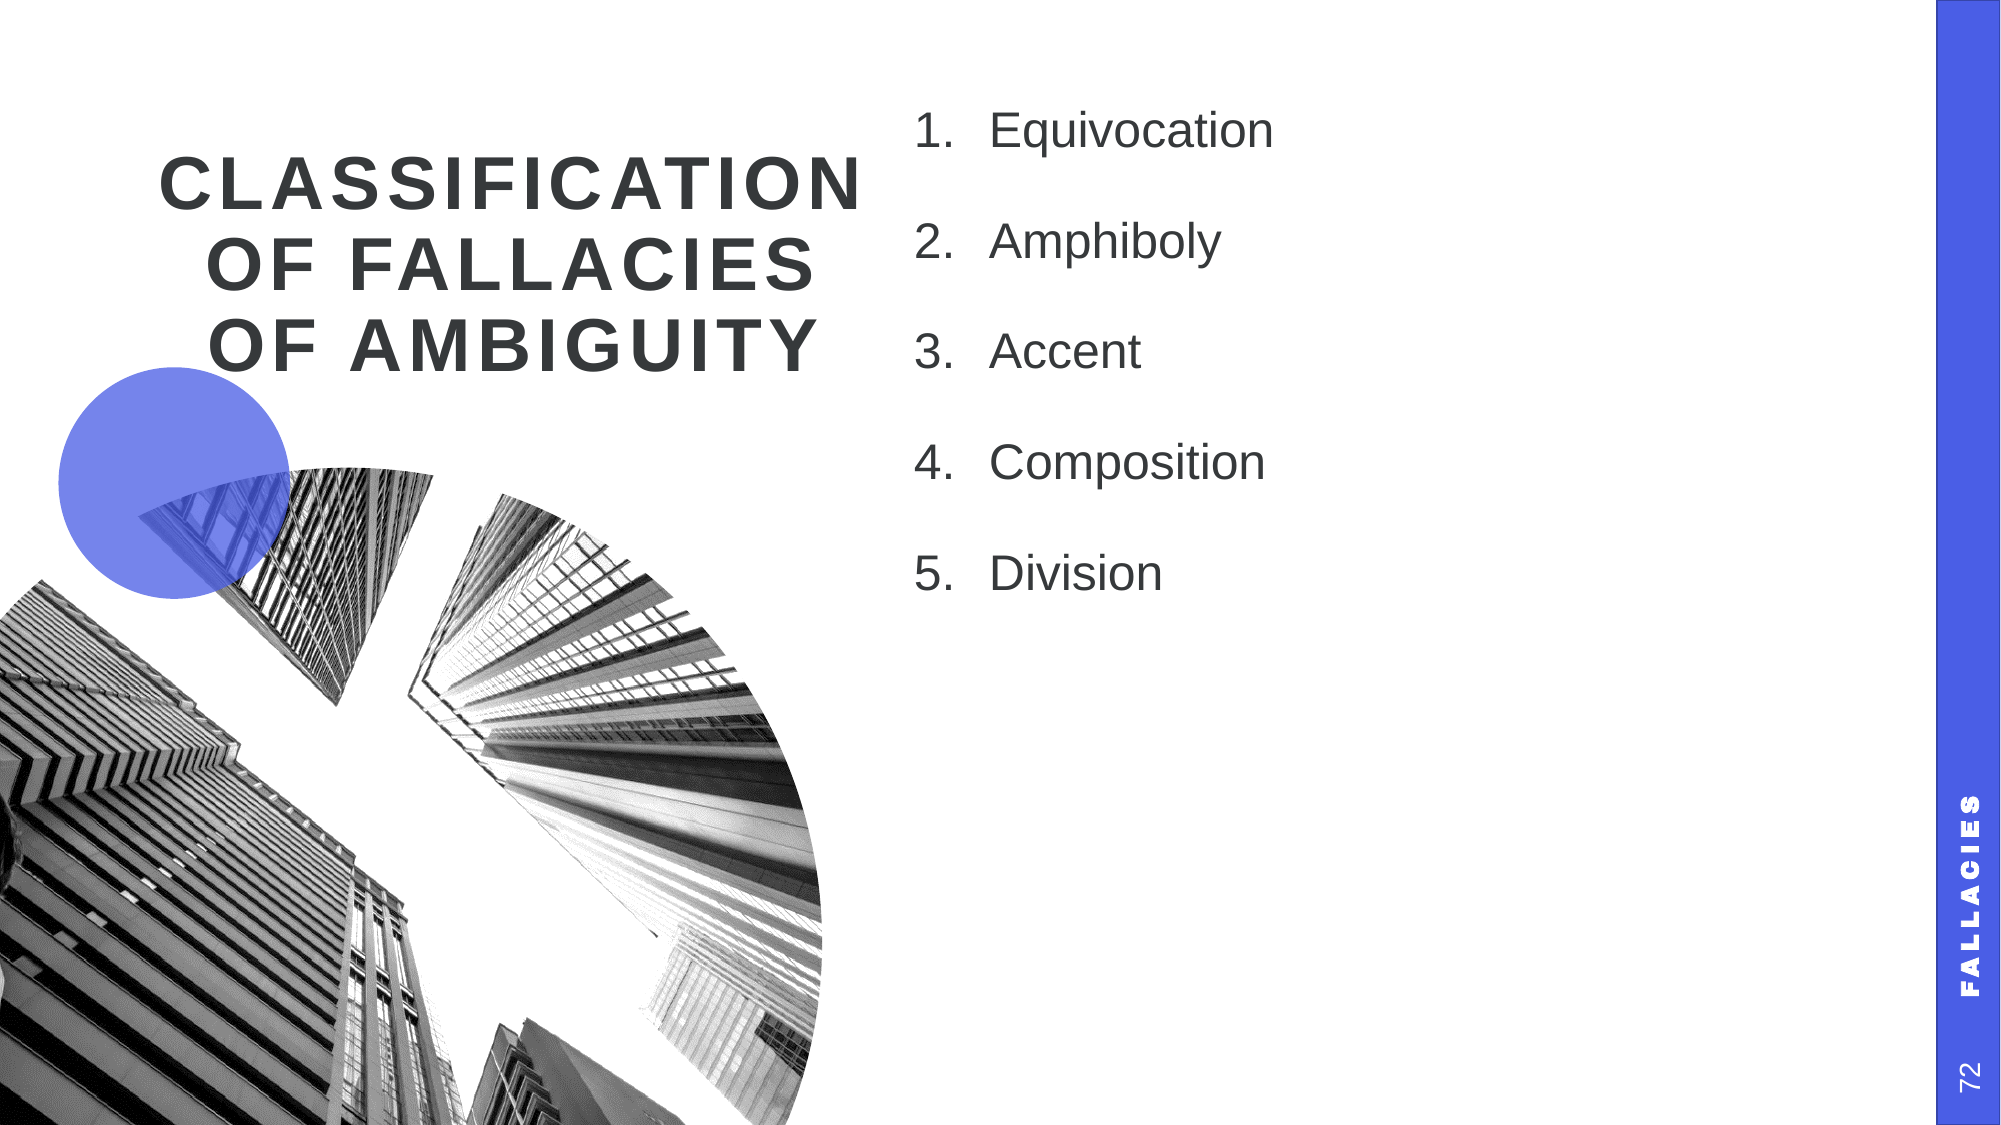

Equivocation
Amphiboly
Accent
Composition
Division

# CLASSIFICATION OF FALLACIES OF AMBIGUITY
Fallacies
72